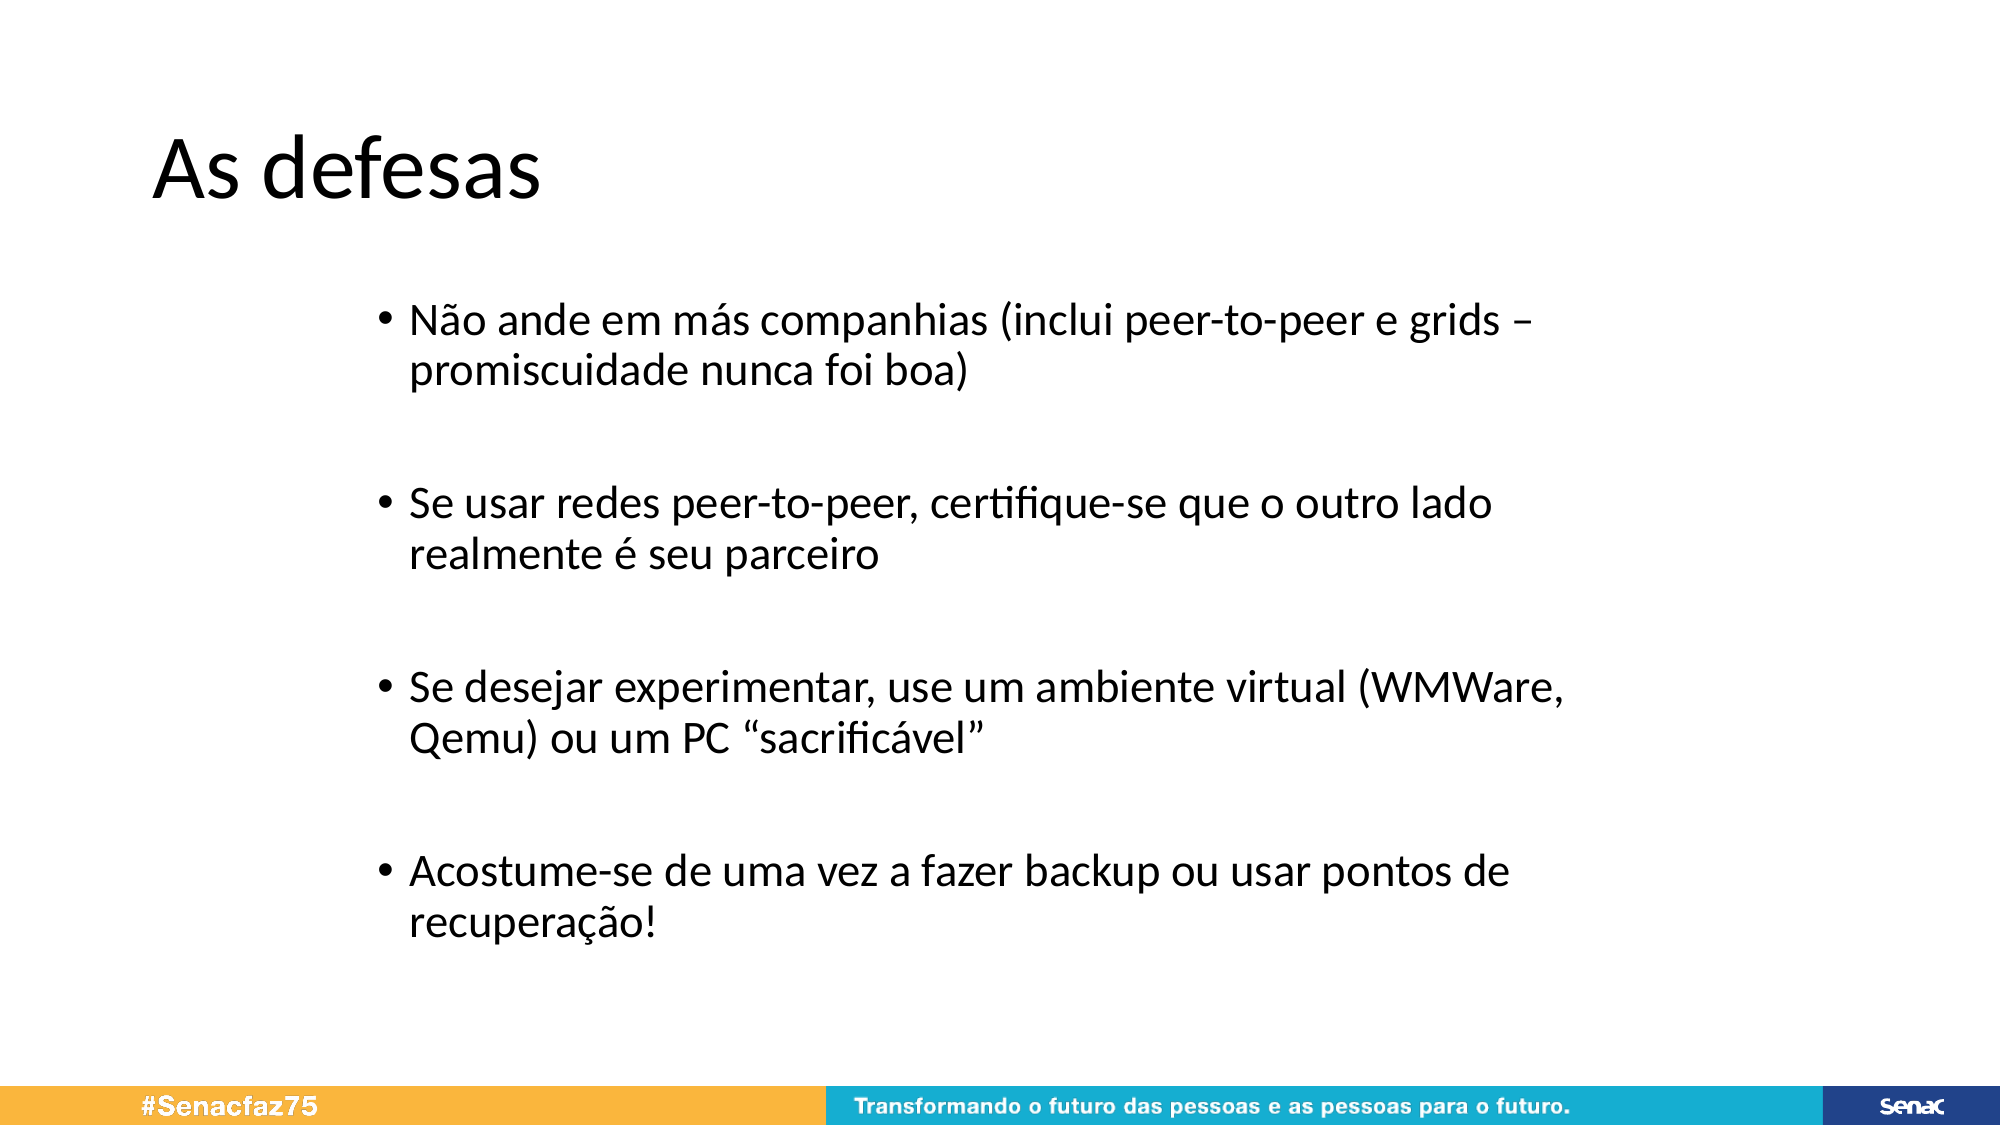

# As defesas
Não ande em más companhias (inclui peer-to-peer e grids – promiscuidade nunca foi boa)

Se usar redes peer-to-peer, certifique-se que o outro lado realmente é seu parceiro

Se desejar experimentar, use um ambiente virtual (WMWare, Qemu) ou um PC “sacrificável”

Acostume-se de uma vez a fazer backup ou usar pontos de recuperação!